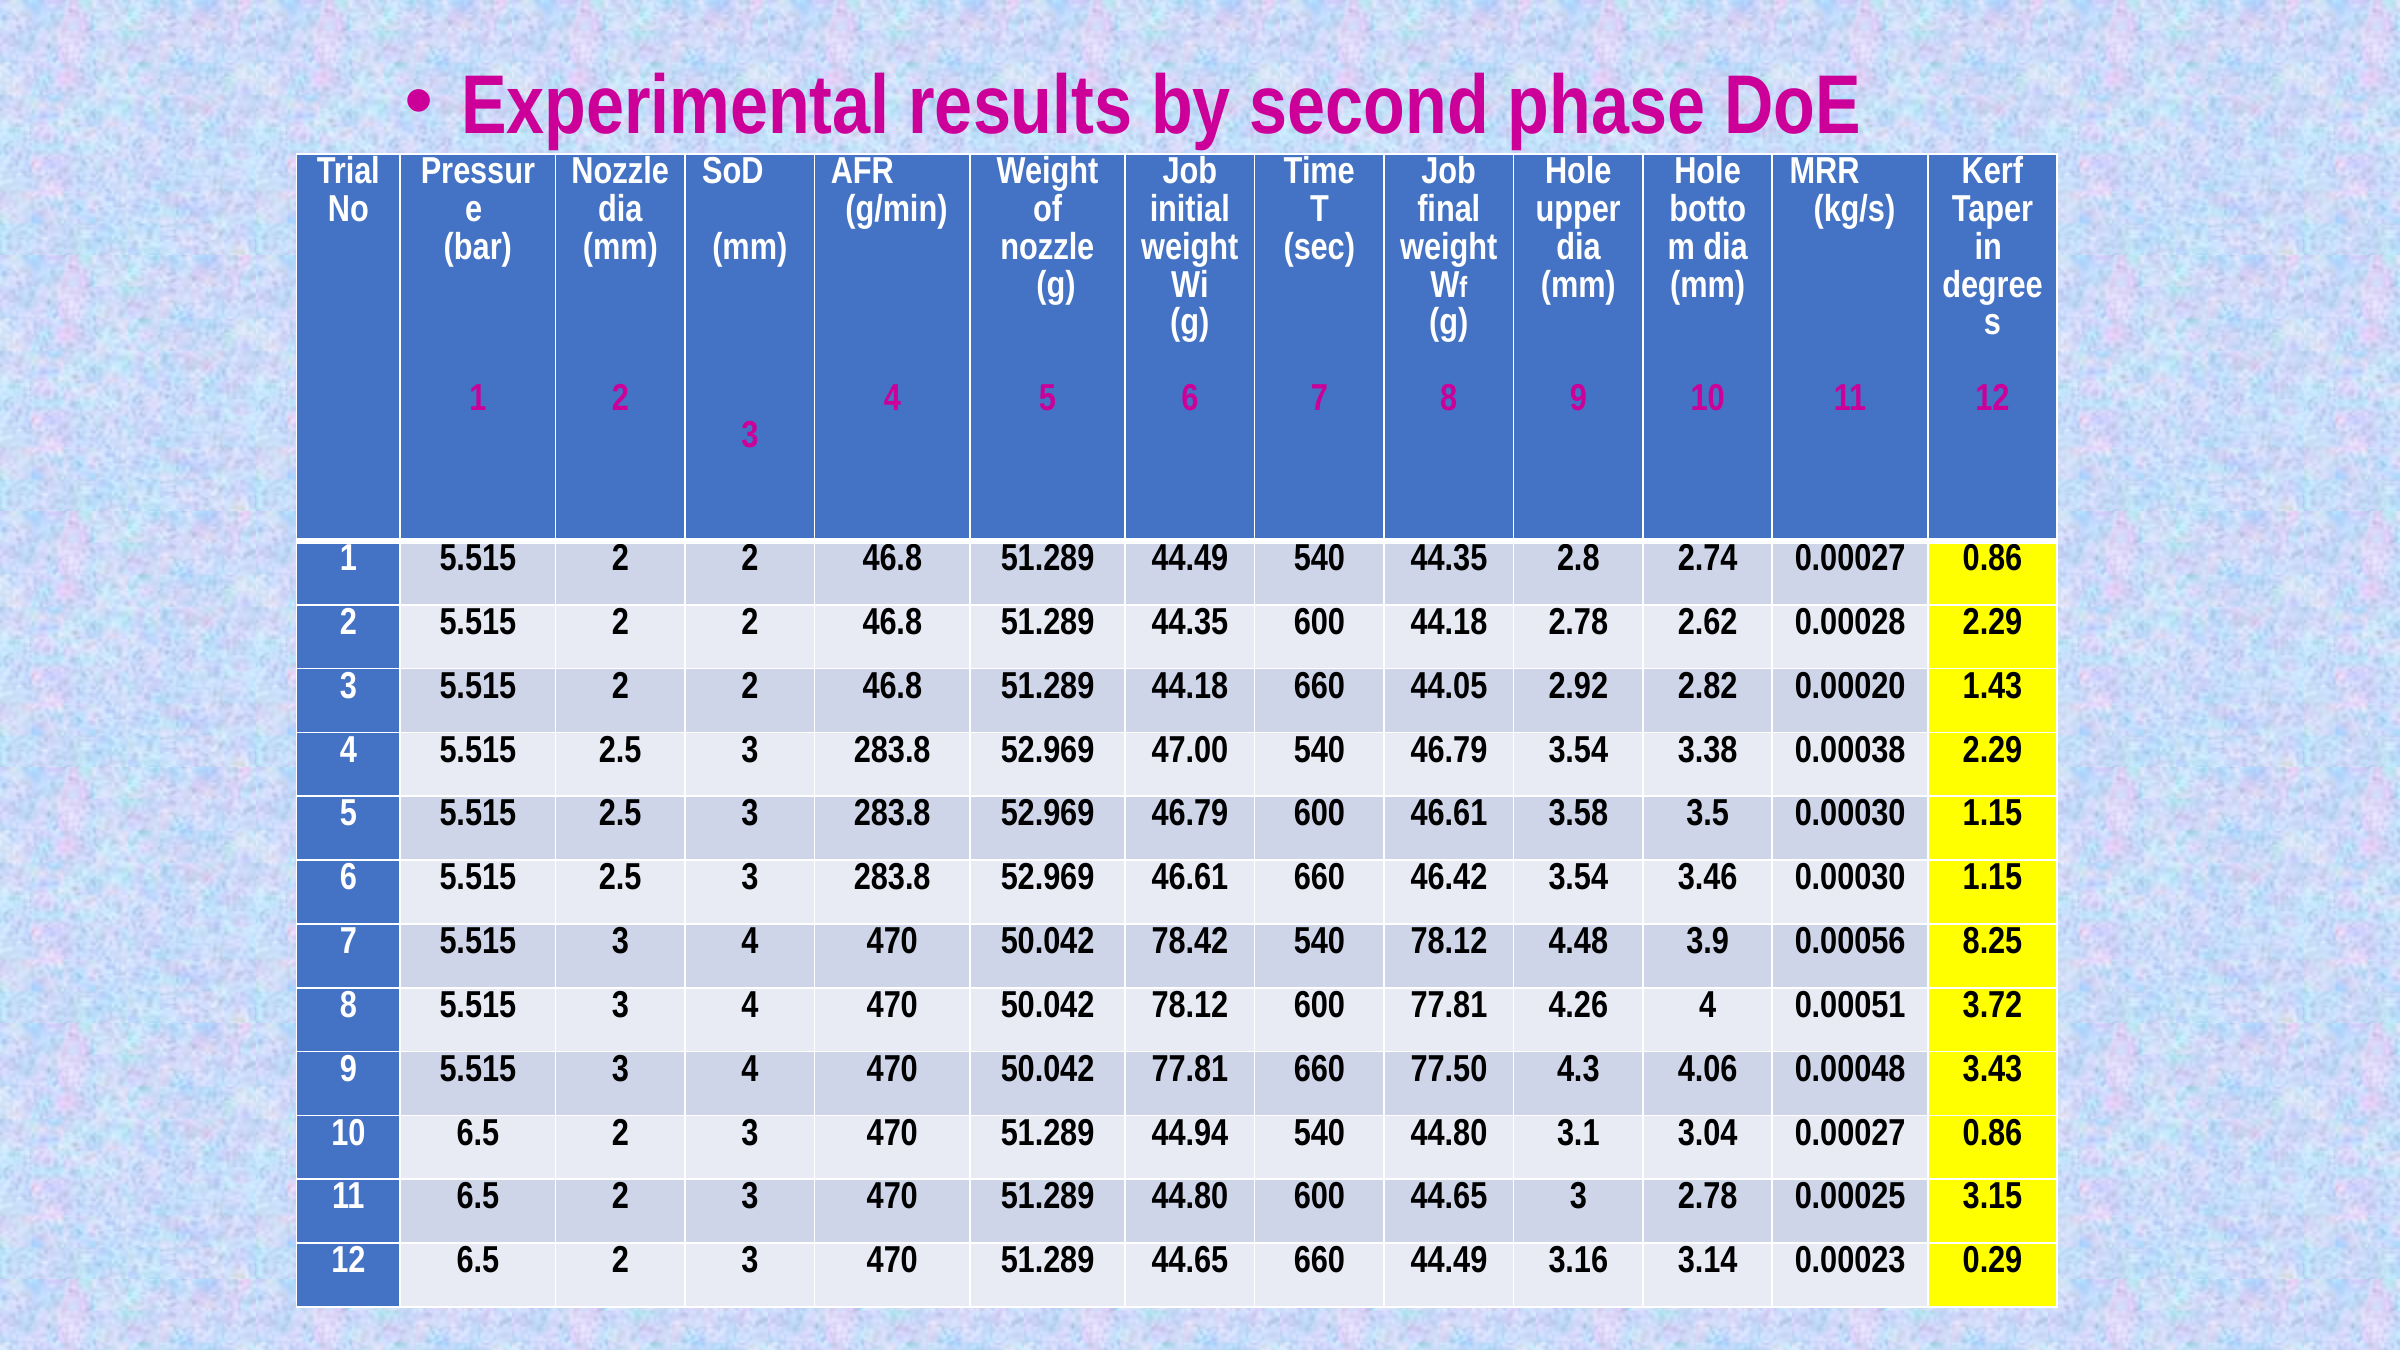

Experimental results by second phase DoE

| Trial No | Pressure (bar) 1 | Nozzle dia (mm) 2 | SoD (mm) 3 | AFR (g/min) 4 | Weight of nozzle (g) 5 | Job initial weight Wi (g) 6 | Time T (sec) 7 | Job final weight Wf (g) 8 | Hole upper dia (mm) 9 | Hole bottom dia (mm) 10 | MRR (kg/s) 11 | Kerf Taper in degrees 12 |
| --- | --- | --- | --- | --- | --- | --- | --- | --- | --- | --- | --- | --- |
| 1 | 5.515 | 2 | 2 | 46.8 | 51.289 | 44.49 | 540 | 44.35 | 2.8 | 2.74 | 0.00027 | 0.86 |
| 2 | 5.515 | 2 | 2 | 46.8 | 51.289 | 44.35 | 600 | 44.18 | 2.78 | 2.62 | 0.00028 | 2.29 |
| 3 | 5.515 | 2 | 2 | 46.8 | 51.289 | 44.18 | 660 | 44.05 | 2.92 | 2.82 | 0.00020 | 1.43 |
| 4 | 5.515 | 2.5 | 3 | 283.8 | 52.969 | 47.00 | 540 | 46.79 | 3.54 | 3.38 | 0.00038 | 2.29 |
| 5 | 5.515 | 2.5 | 3 | 283.8 | 52.969 | 46.79 | 600 | 46.61 | 3.58 | 3.5 | 0.00030 | 1.15 |
| 6 | 5.515 | 2.5 | 3 | 283.8 | 52.969 | 46.61 | 660 | 46.42 | 3.54 | 3.46 | 0.00030 | 1.15 |
| 7 | 5.515 | 3 | 4 | 470 | 50.042 | 78.42 | 540 | 78.12 | 4.48 | 3.9 | 0.00056 | 8.25 |
| 8 | 5.515 | 3 | 4 | 470 | 50.042 | 78.12 | 600 | 77.81 | 4.26 | 4 | 0.00051 | 3.72 |
| 9 | 5.515 | 3 | 4 | 470 | 50.042 | 77.81 | 660 | 77.50 | 4.3 | 4.06 | 0.00048 | 3.43 |
| 10 | 6.5 | 2 | 3 | 470 | 51.289 | 44.94 | 540 | 44.80 | 3.1 | 3.04 | 0.00027 | 0.86 |
| 11 | 6.5 | 2 | 3 | 470 | 51.289 | 44.80 | 600 | 44.65 | 3 | 2.78 | 0.00025 | 3.15 |
| 12 | 6.5 | 2 | 3 | 470 | 51.289 | 44.65 | 660 | 44.49 | 3.16 | 3.14 | 0.00023 | 0.29 |